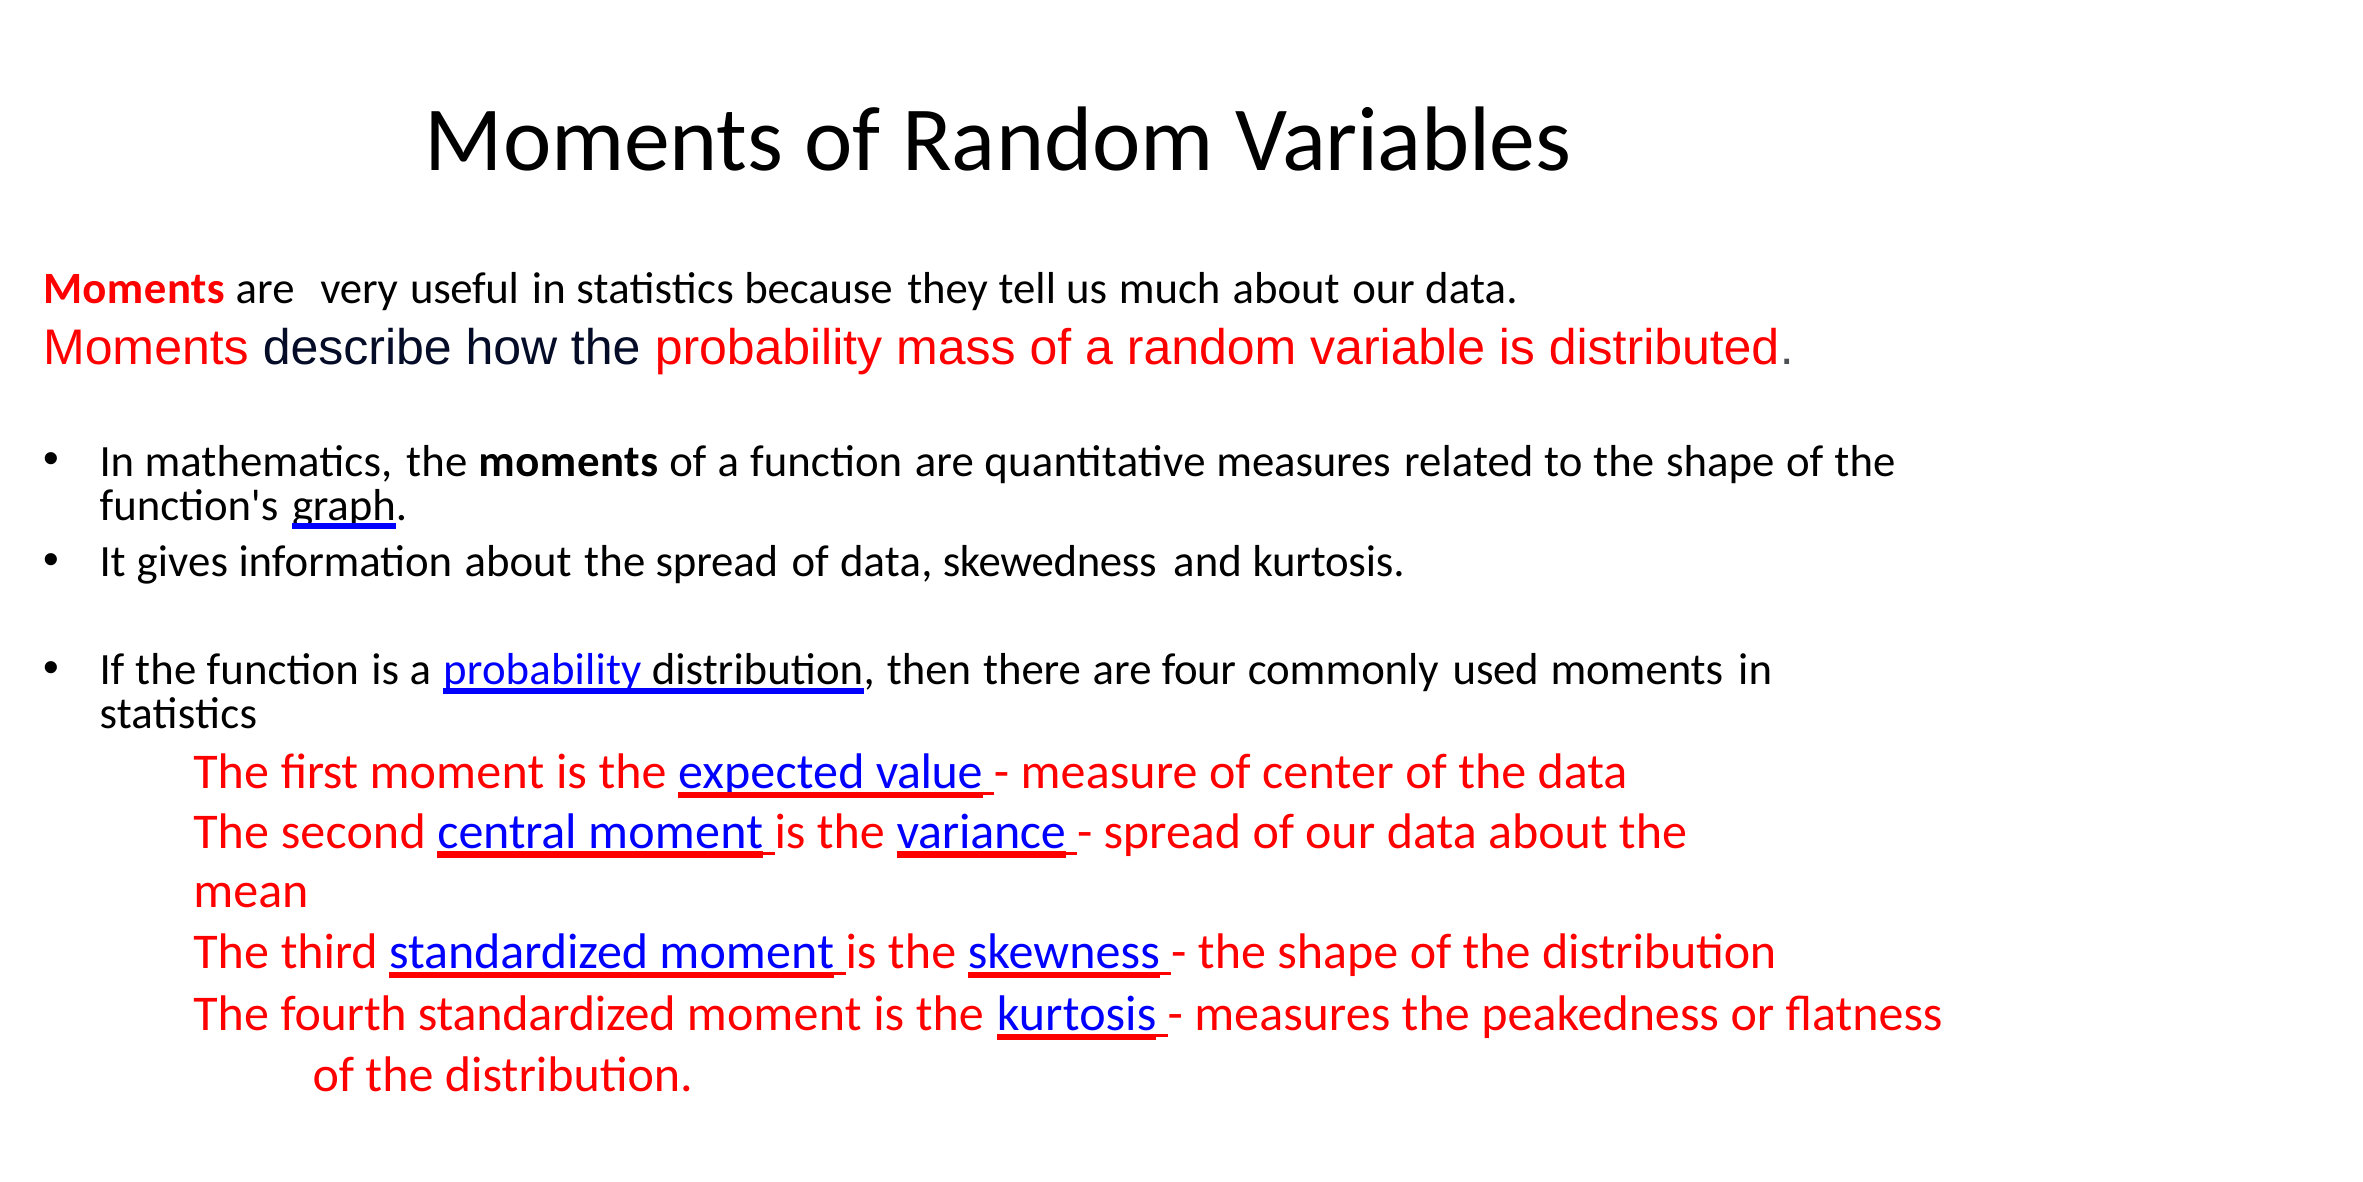

# Moments of Random Variables
Moments are	very useful in statistics because they tell us much about our data.
Moments describe how the probability mass of a random variable is distributed.

In mathematics, the moments of a function are quantitative measures related to the shape of the  function's graph.
It gives information about the spread of data, skewedness and kurtosis.

If the function is a probability distribution, then there are four commonly used moments in  statistics
The first moment is the expected value - measure of center of the data
The second central moment is the variance - spread of our data about the mean
The third standardized moment is the skewness - the shape of the distribution
The fourth standardized moment is the kurtosis - measures the peakedness or flatness  of the distribution.